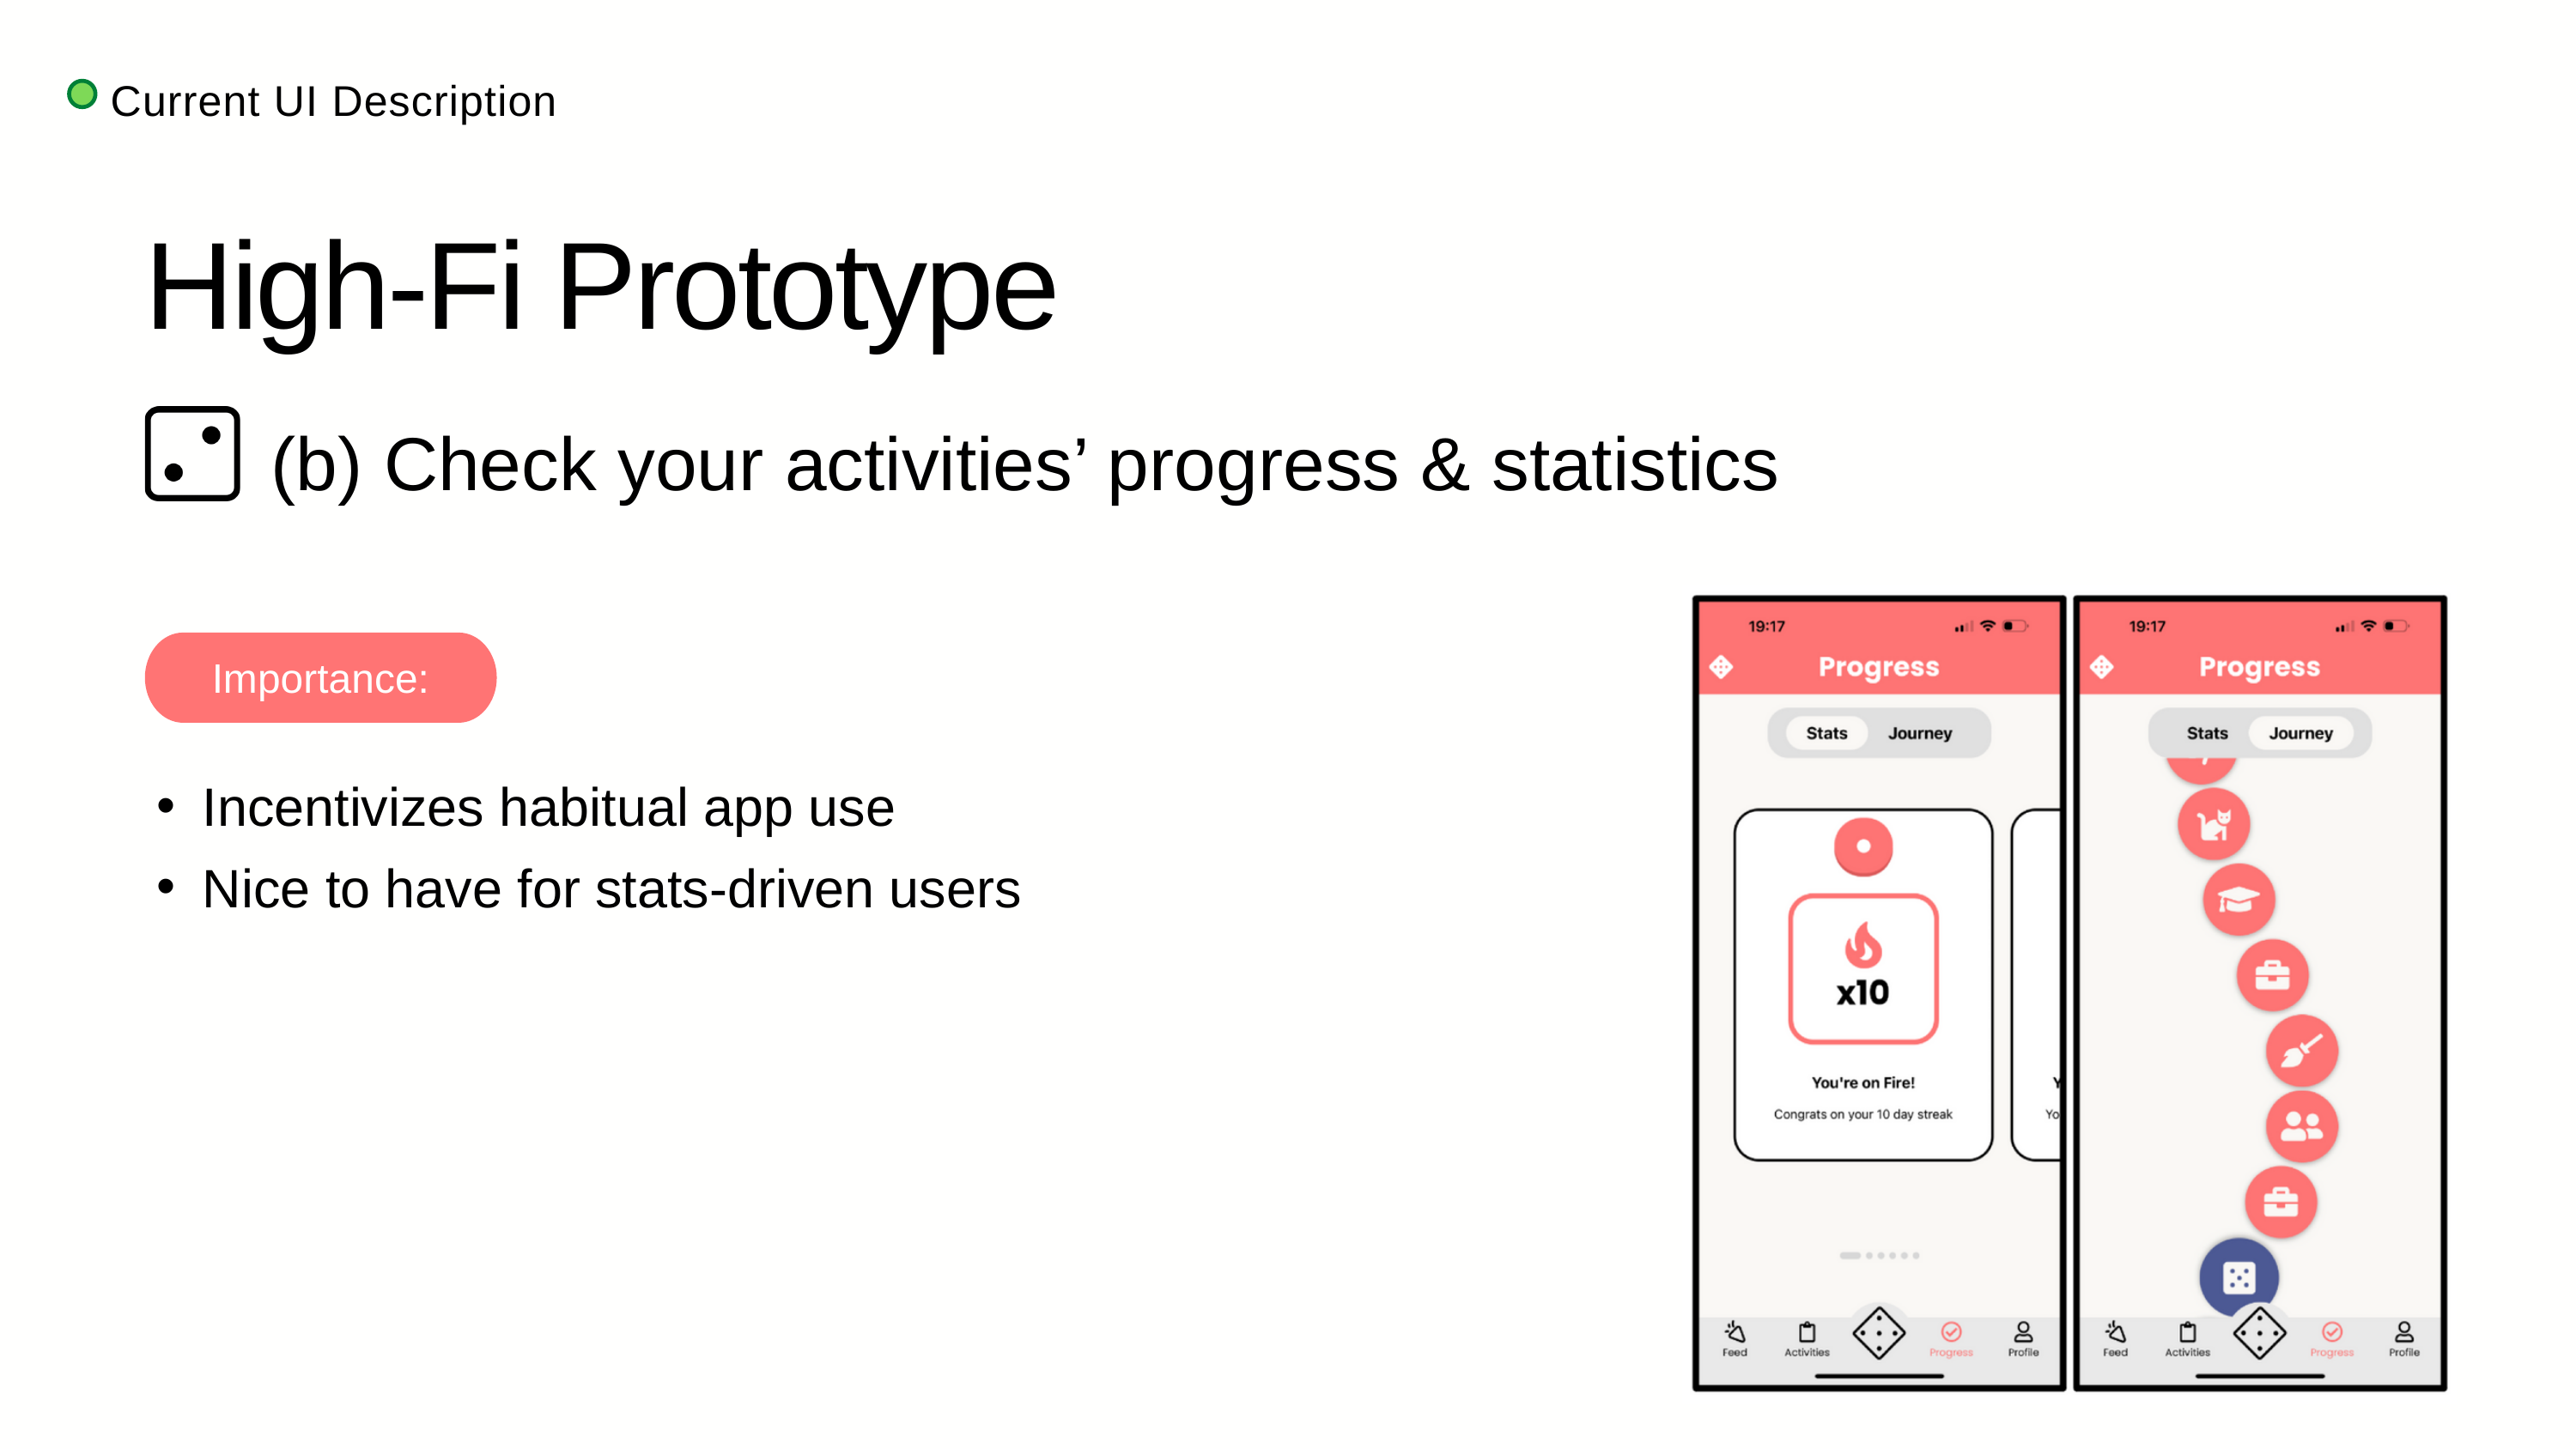

Current UI Description

High-Fi Prototype
(b) Check your activities’ progress & statistics

Importance:
Incentivizes habitual app use
Nice to have for stats-driven users